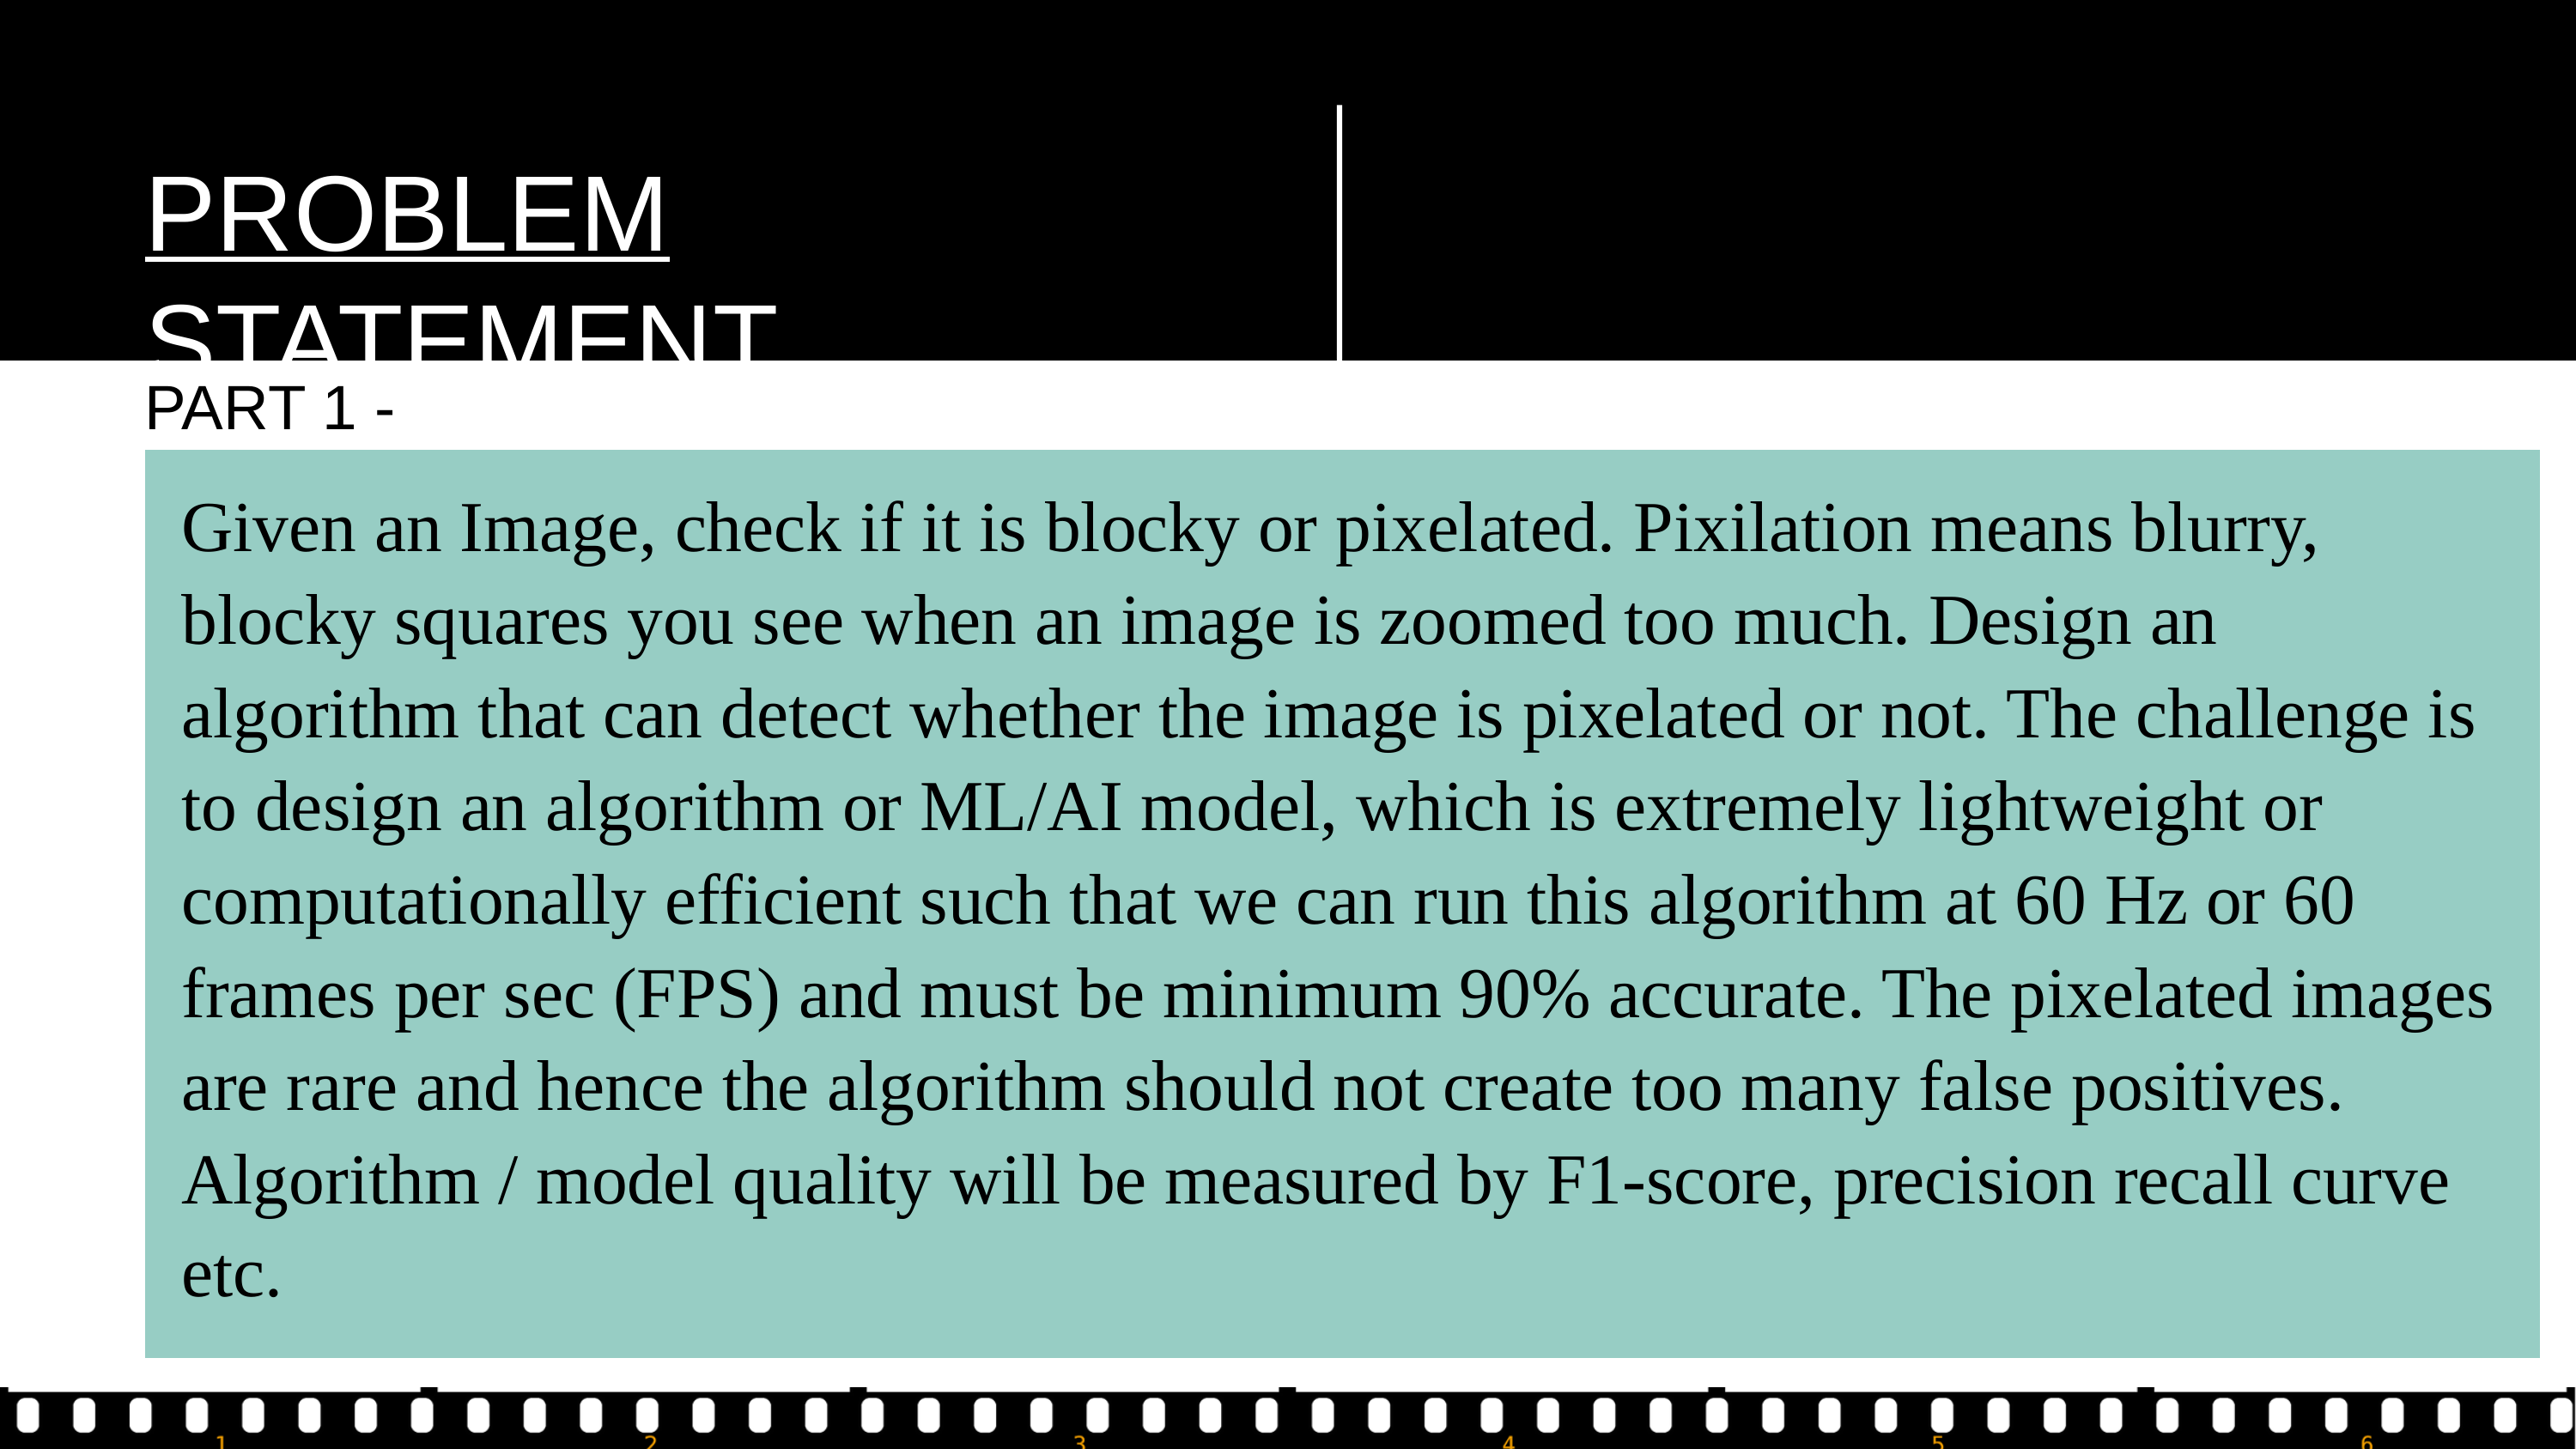

PROBLEM STATEMENT
PART 1 -

Given an Image, check if it is blocky or pixelated. Pixilation means blurry, blocky squares you see when an image is zoomed too much. Design an algorithm that can detect whether the image is pixelated or not. The challenge is to design an algorithm or ML/AI model, which is extremely lightweight or computationally efficient such that we can run this algorithm at 60 Hz or 60 frames per sec (FPS) and must be minimum 90% accurate. The pixelated images are rare and hence the algorithm should not create too many false positives. Algorithm / model quality will be measured by F1-score, precision recall curve etc.